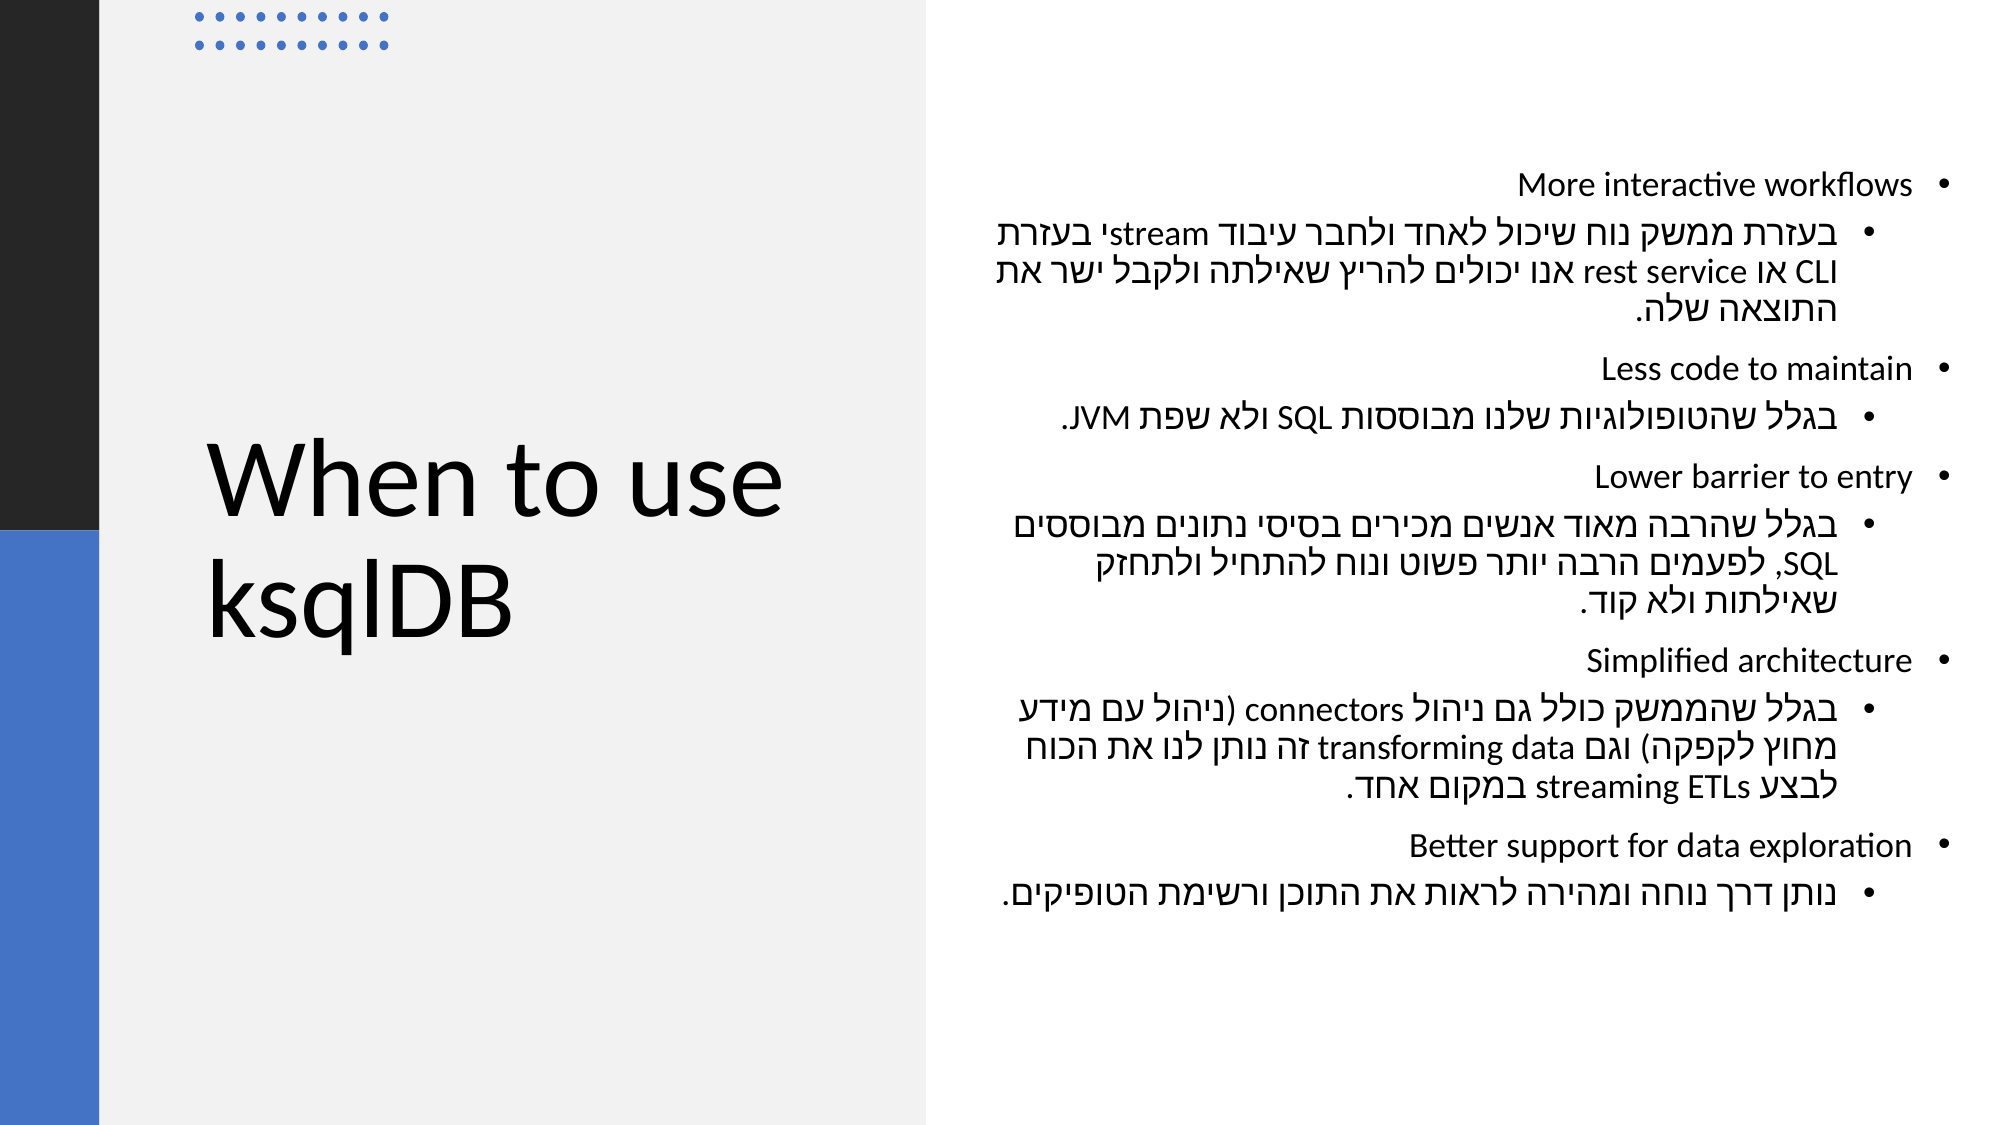

More interactive workflows
בעזרת ממשק נוח שיכול לאחד ולחבר עיבוד streamי בעזרת CLI או rest service אנו יכולים להריץ שאילתה ולקבל ישר את התוצאה שלה.
Less code to maintain
בגלל שהטופולוגיות שלנו מבוססות SQL ולא שפת JVM.
Lower barrier to entry
בגלל שהרבה מאוד אנשים מכירים בסיסי נתונים מבוססים SQL, לפעמים הרבה יותר פשוט ונוח להתחיל ולתחזק שאילתות ולא קוד.
Simplified architecture
בגלל שהממשק כולל גם ניהול connectors (ניהול עם מידע מחוץ לקפקה) וגם transforming data זה נותן לנו את הכוח לבצע streaming ETLs במקום אחד.
Better support for data exploration
נותן דרך נוחה ומהירה לראות את התוכן ורשימת הטופיקים.
# When to use ksqlDB